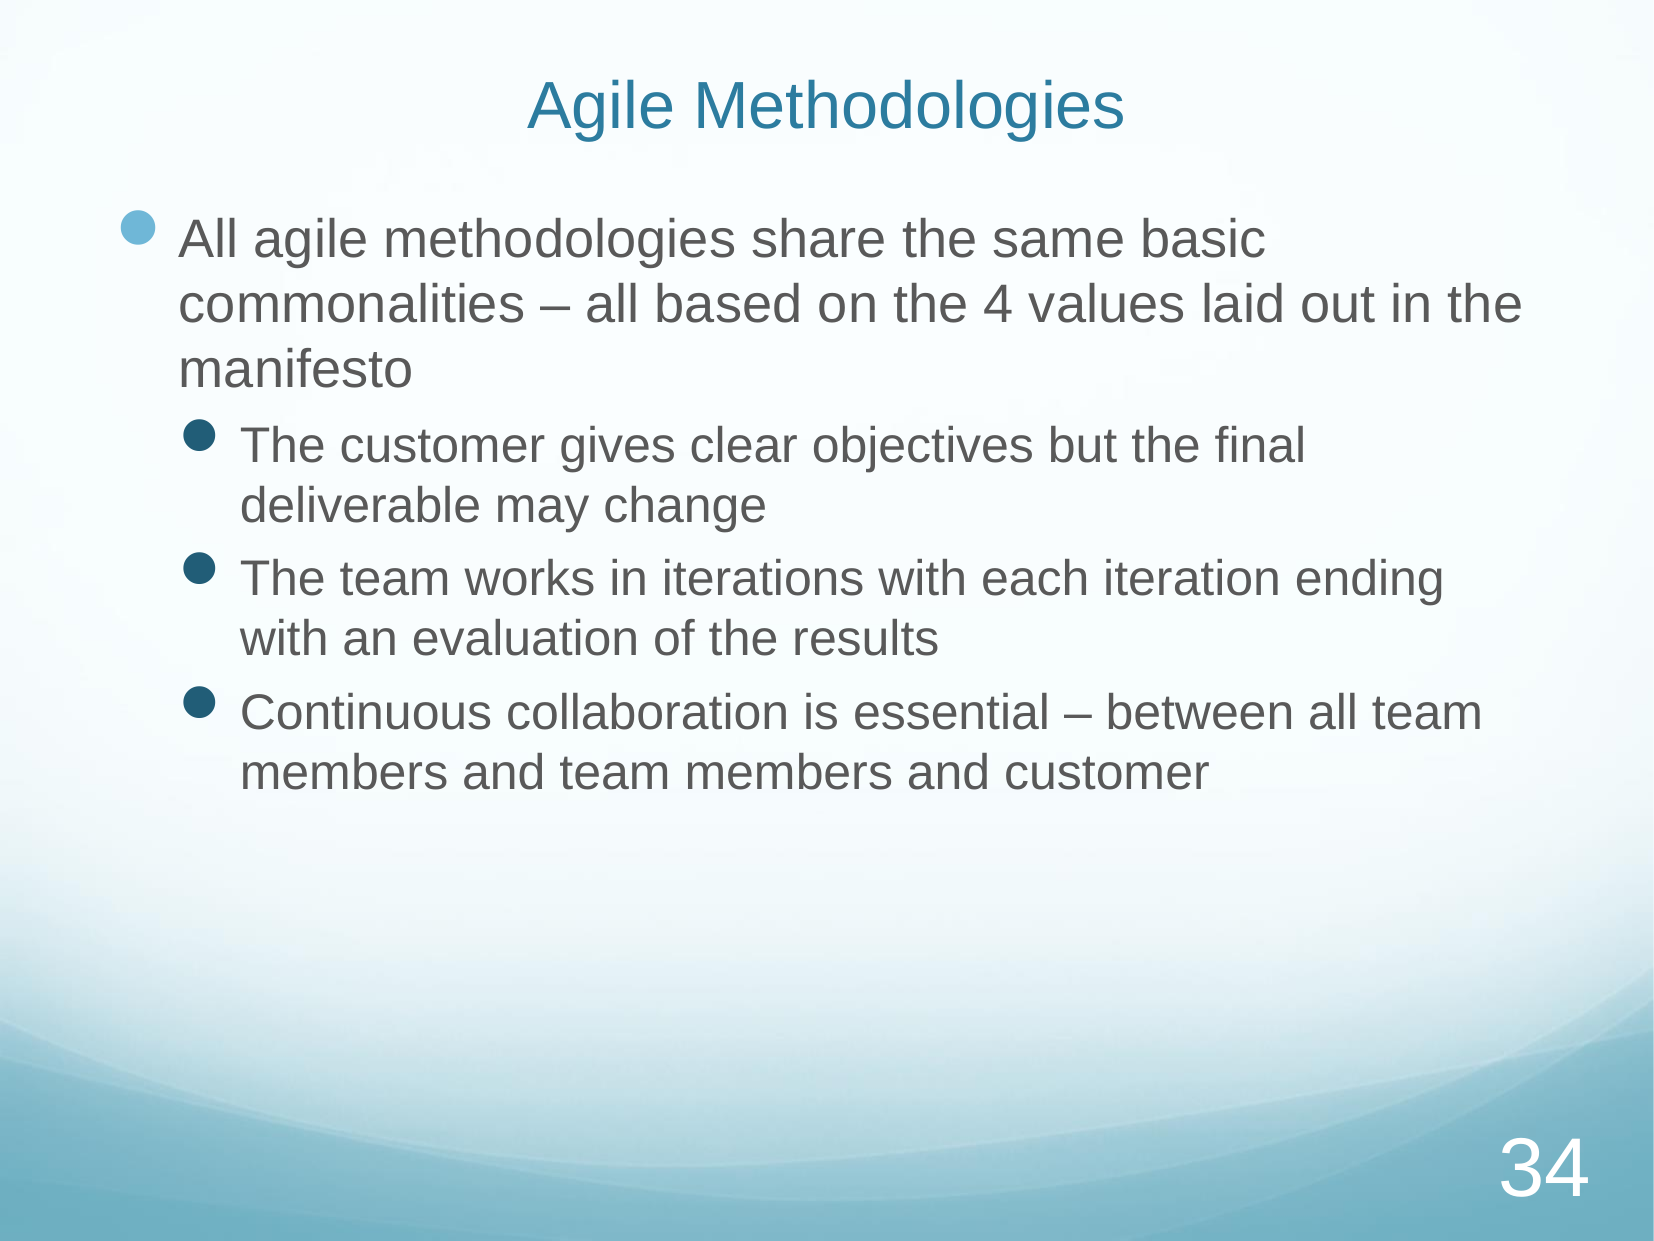

# Agile Methodologies
All agile methodologies share the same basic commonalities – all based on the 4 values laid out in the manifesto
The customer gives clear objectives but the final deliverable may change
The team works in iterations with each iteration ending with an evaluation of the results
Continuous collaboration is essential – between all team members and team members and customer

34